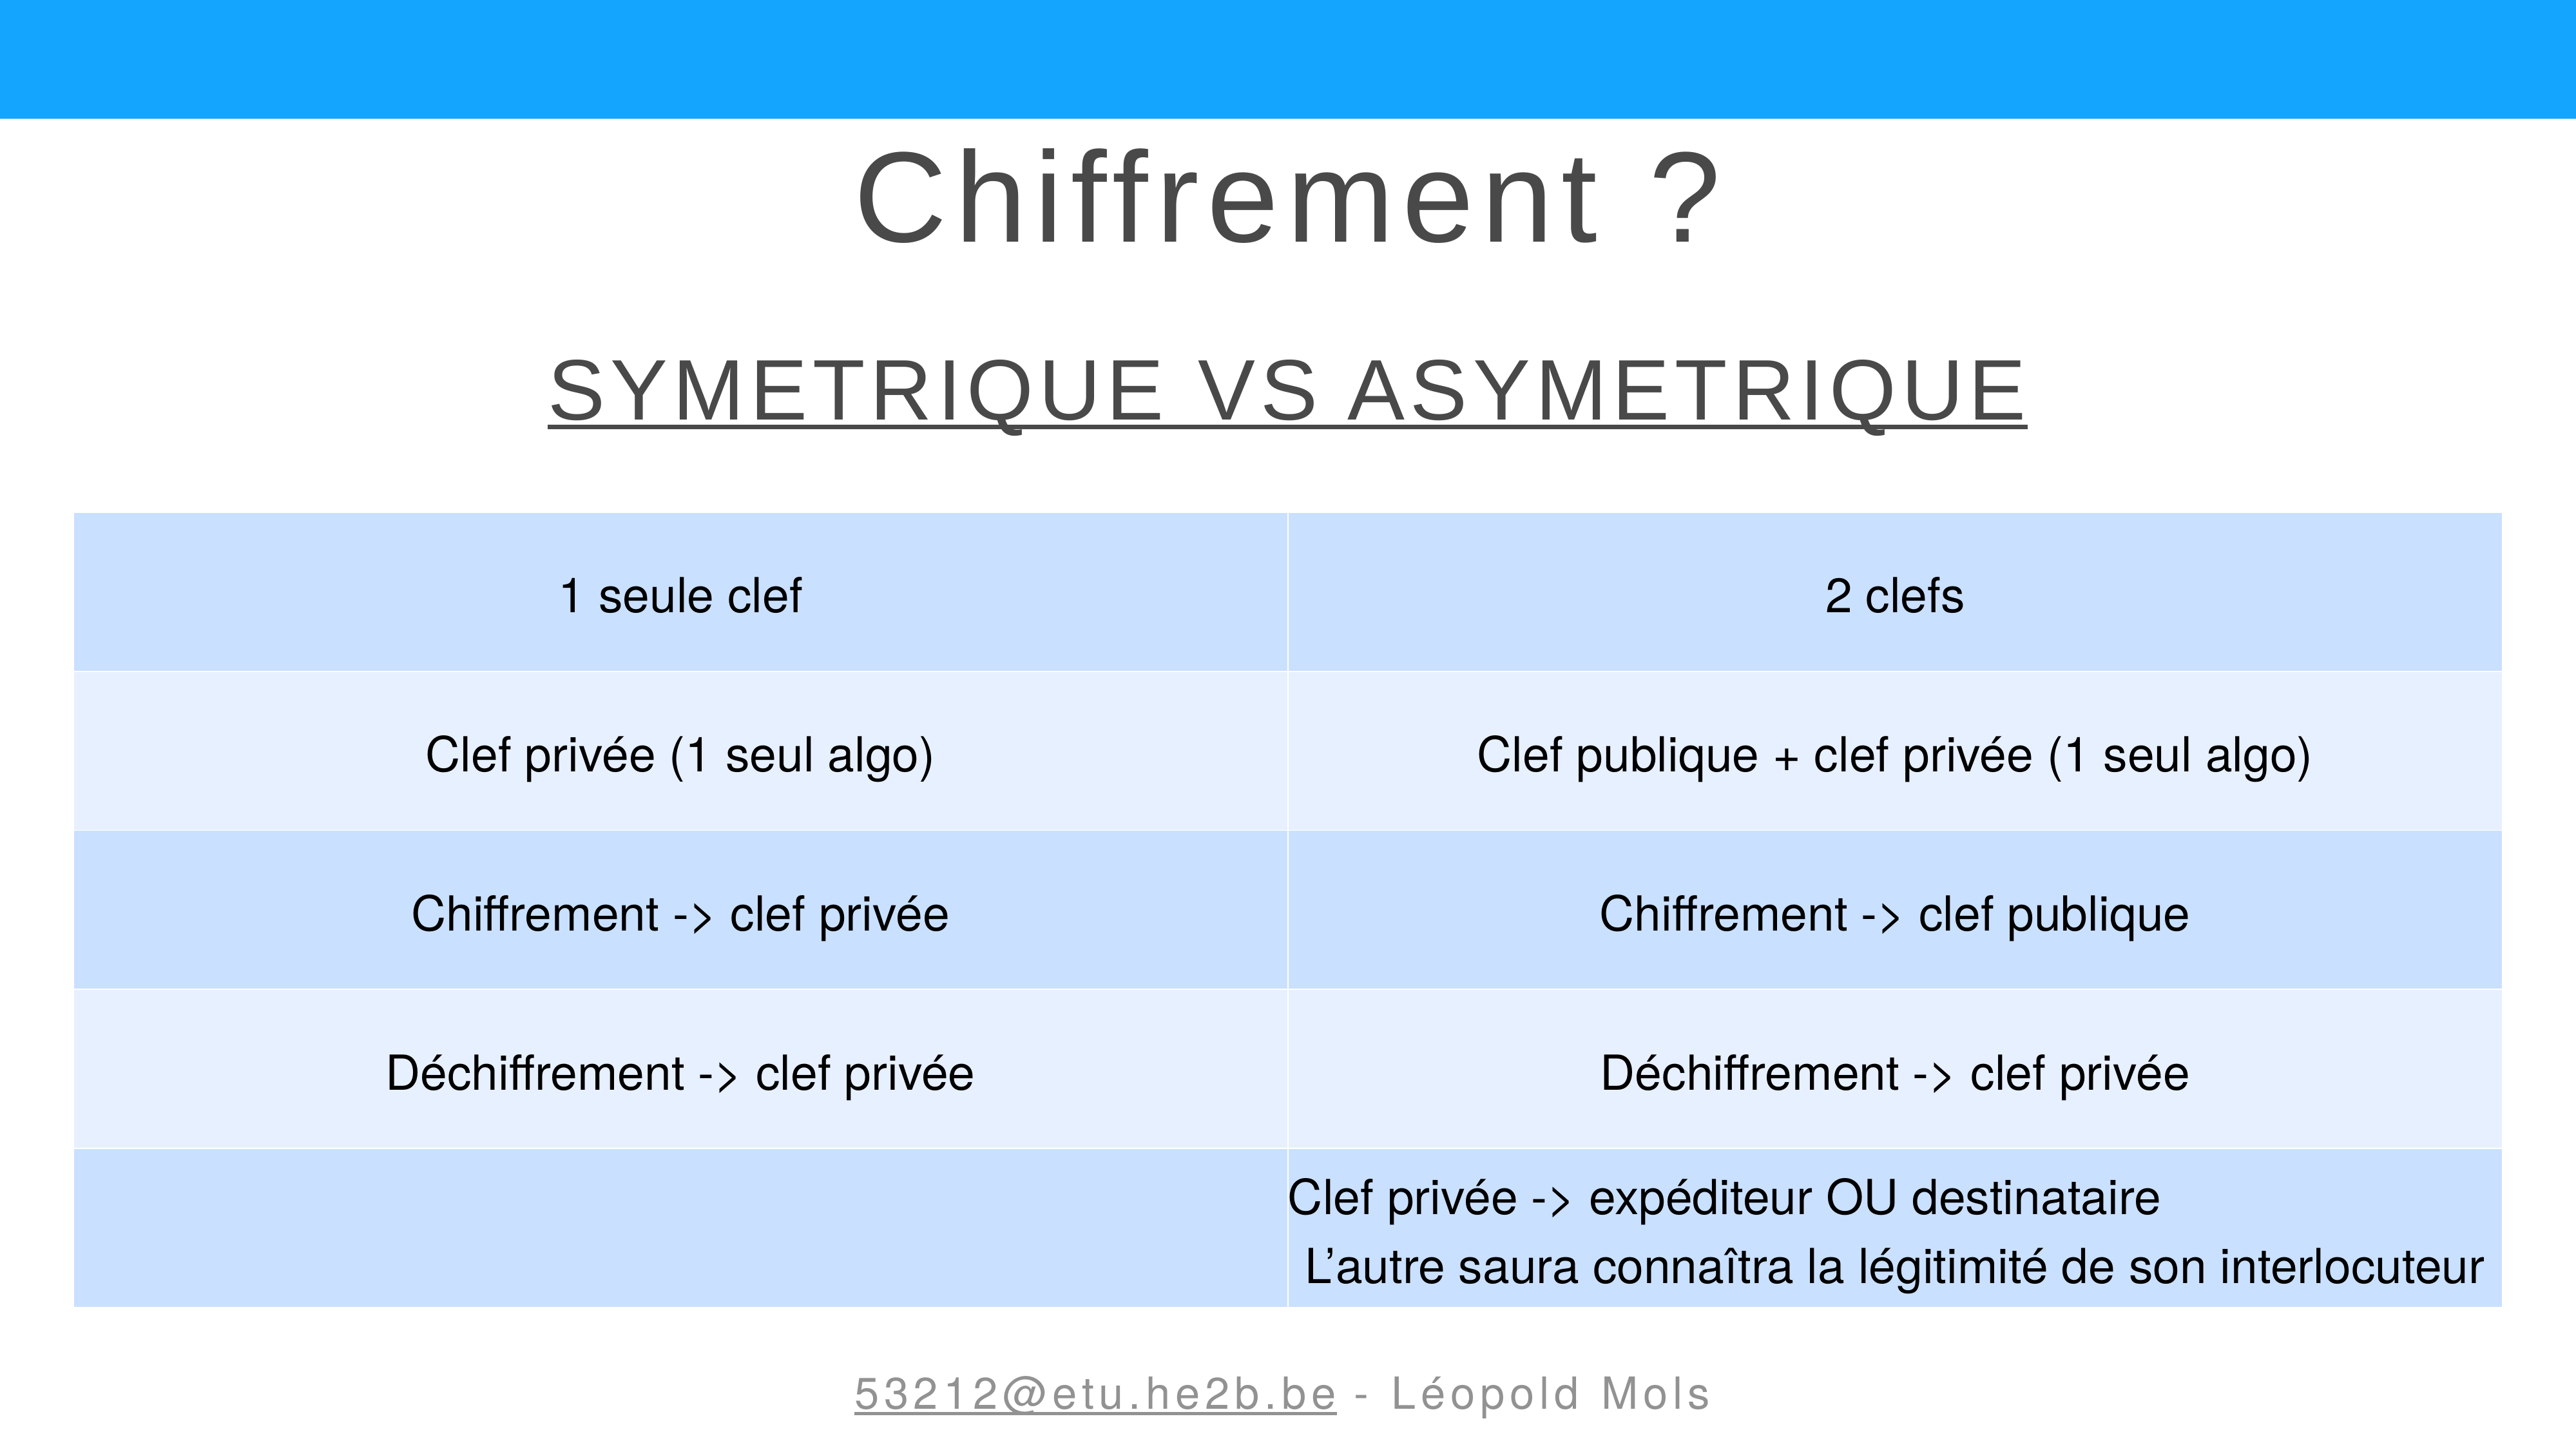

Chiffrement ?
SYMETRIQUE VS ASYMETRIQUE
| 1 seule clef | 2 clefs |
| --- | --- |
| Clef privée (1 seul algo) | Clef publique + clef privée (1 seul algo) |
| Chiffrement -> clef privée | Chiffrement -> clef publique |
| Déchiffrement -> clef privée | Déchiffrement -> clef privée |
|  | Clef privée -> expéditeur OU destinataire L’autre saura connaîtra la légitimité de son interlocuteur |
12

53212@etu.he2b.be - Léopold Mols